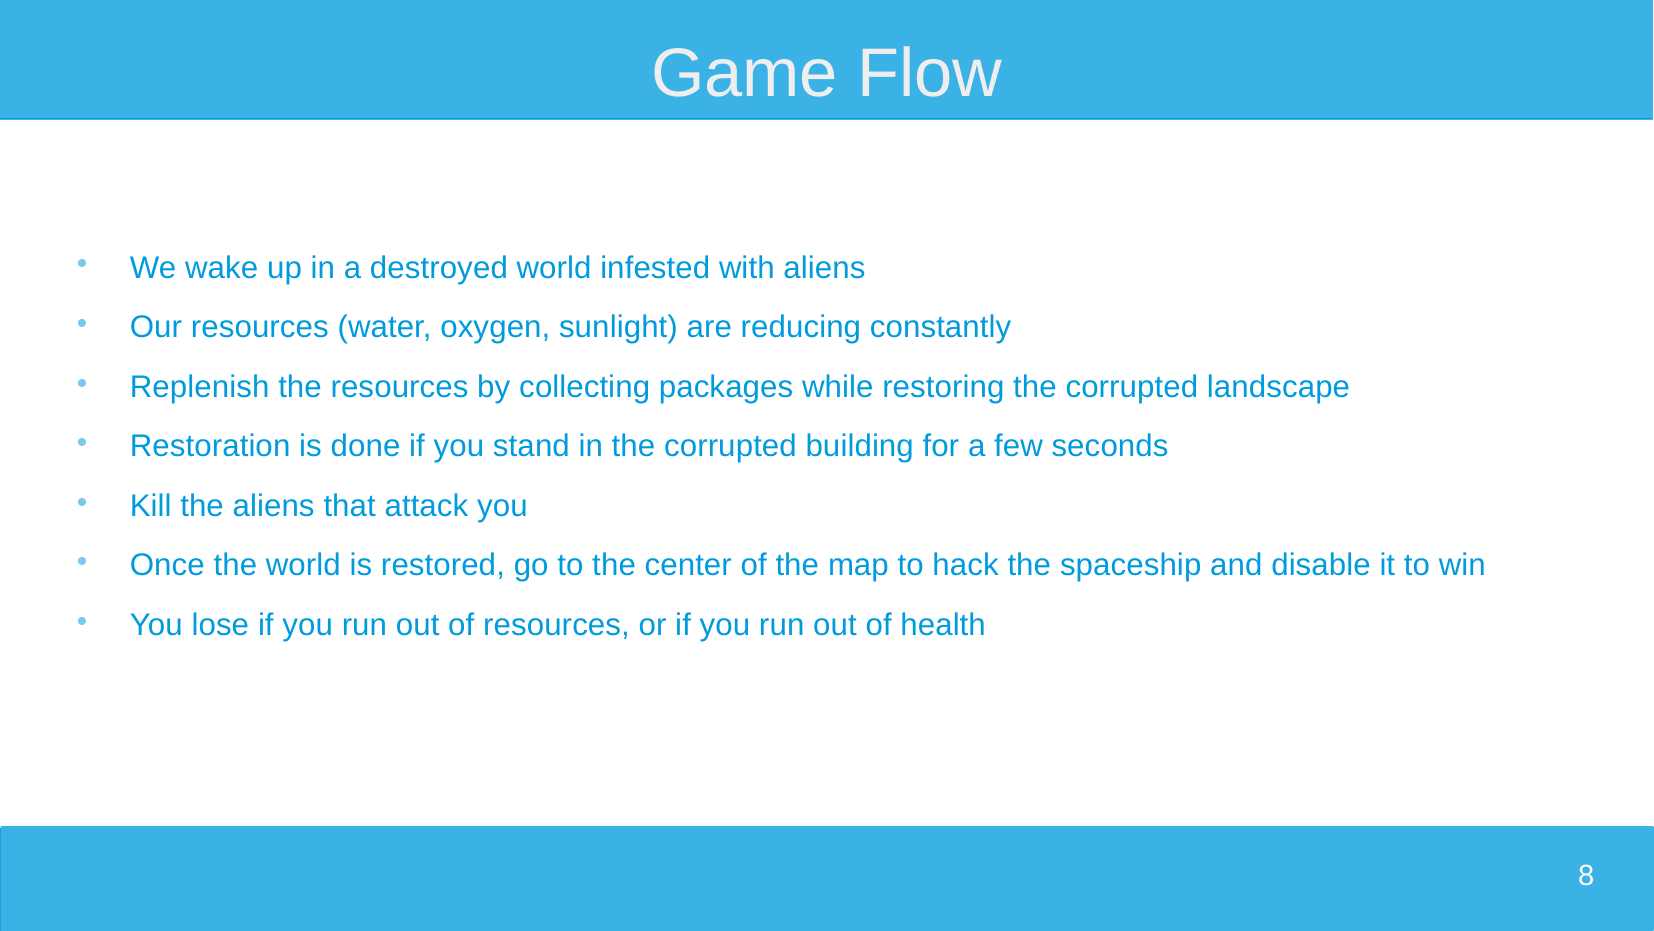

8
# Game Flow

We wake up in a destroyed world infested with aliens
Our resources (water, oxygen, sunlight) are reducing constantly
Replenish the resources by collecting packages while restoring the corrupted landscape
Restoration is done if you stand in the corrupted building for a few seconds
Kill the aliens that attack you
Once the world is restored, go to the center of the map to hack the spaceship and disable it to win
You lose if you run out of resources, or if you run out of health